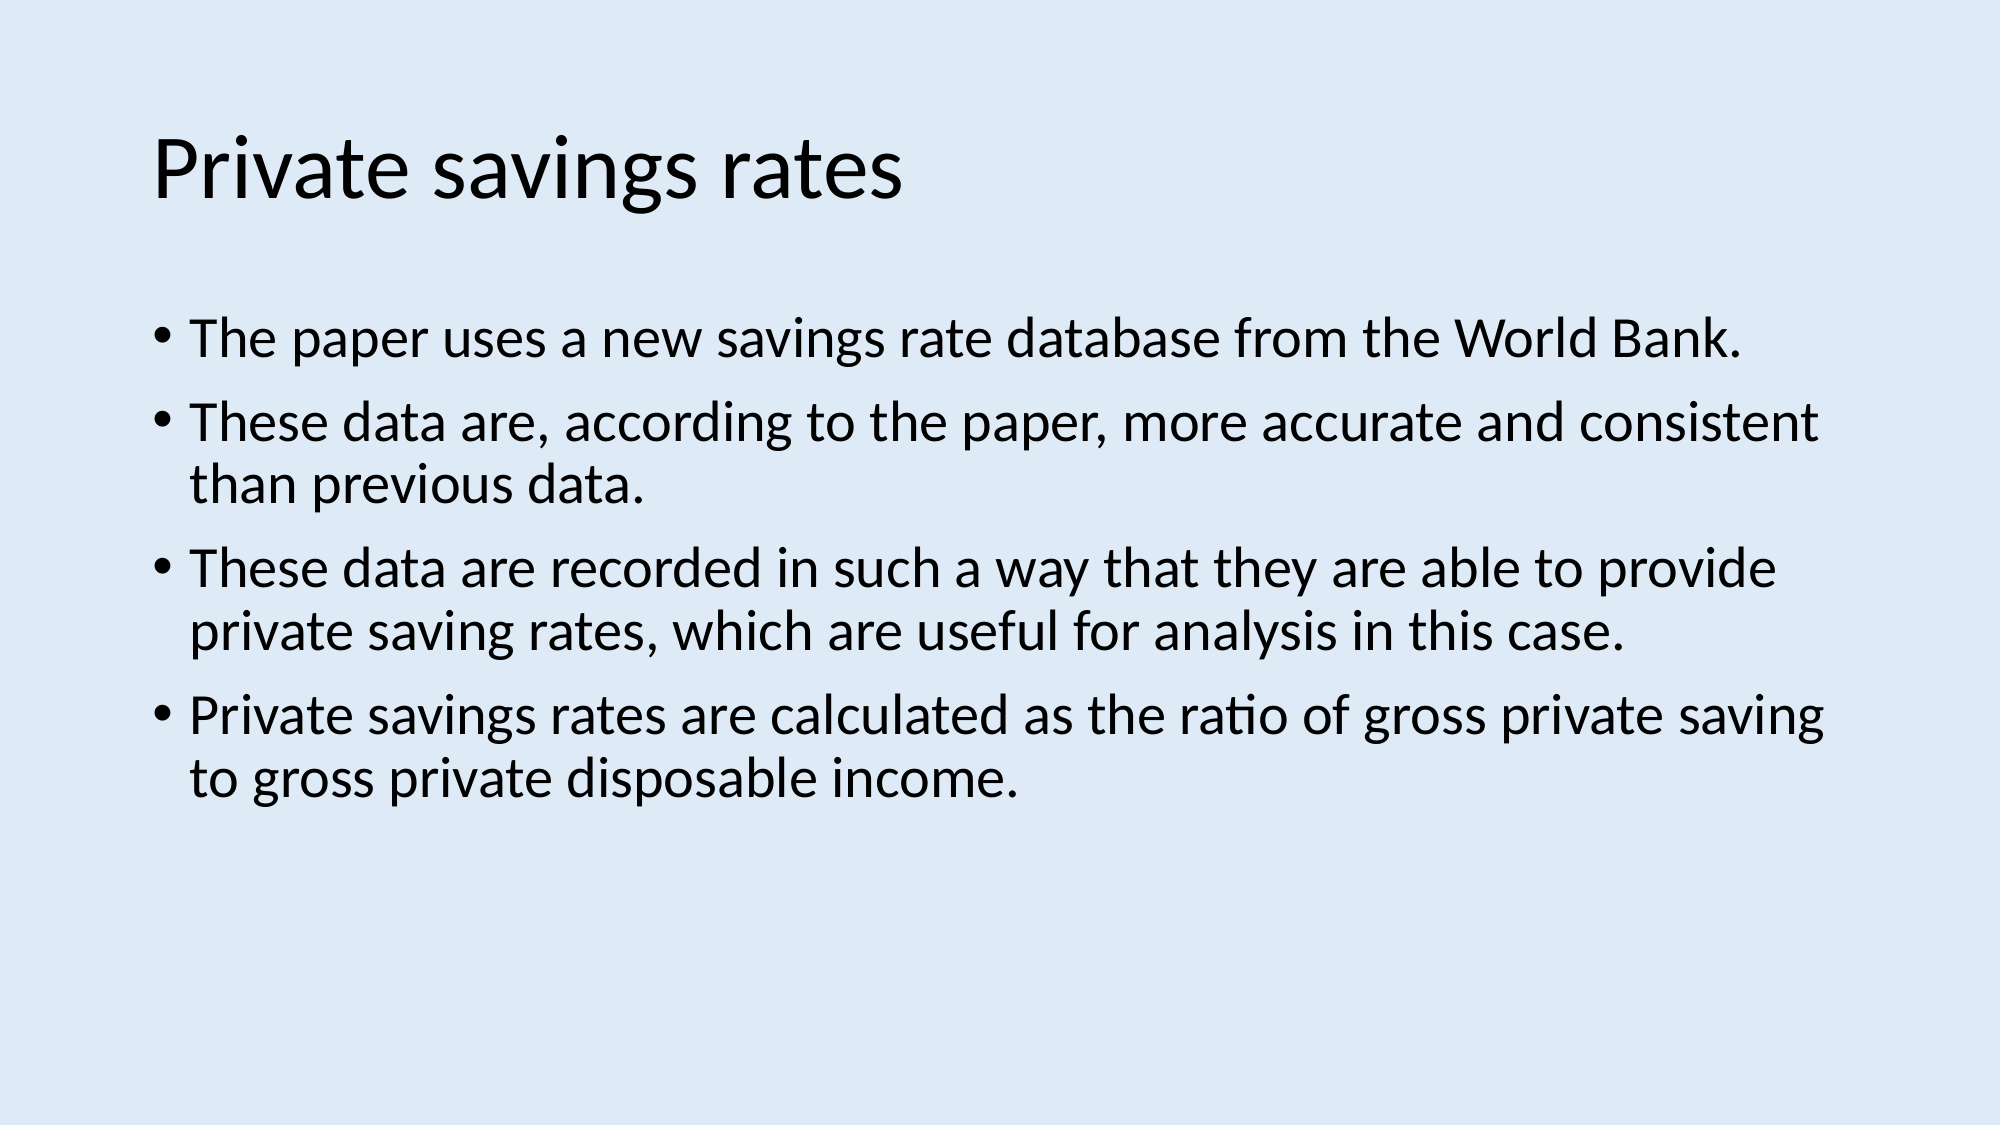

# Private savings rates
The paper uses a new savings rate database from the World Bank.
These data are, according to the paper, more accurate and consistent than previous data.
These data are recorded in such a way that they are able to provide private saving rates, which are useful for analysis in this case.
Private savings rates are calculated as the ratio of gross private saving to gross private disposable income.